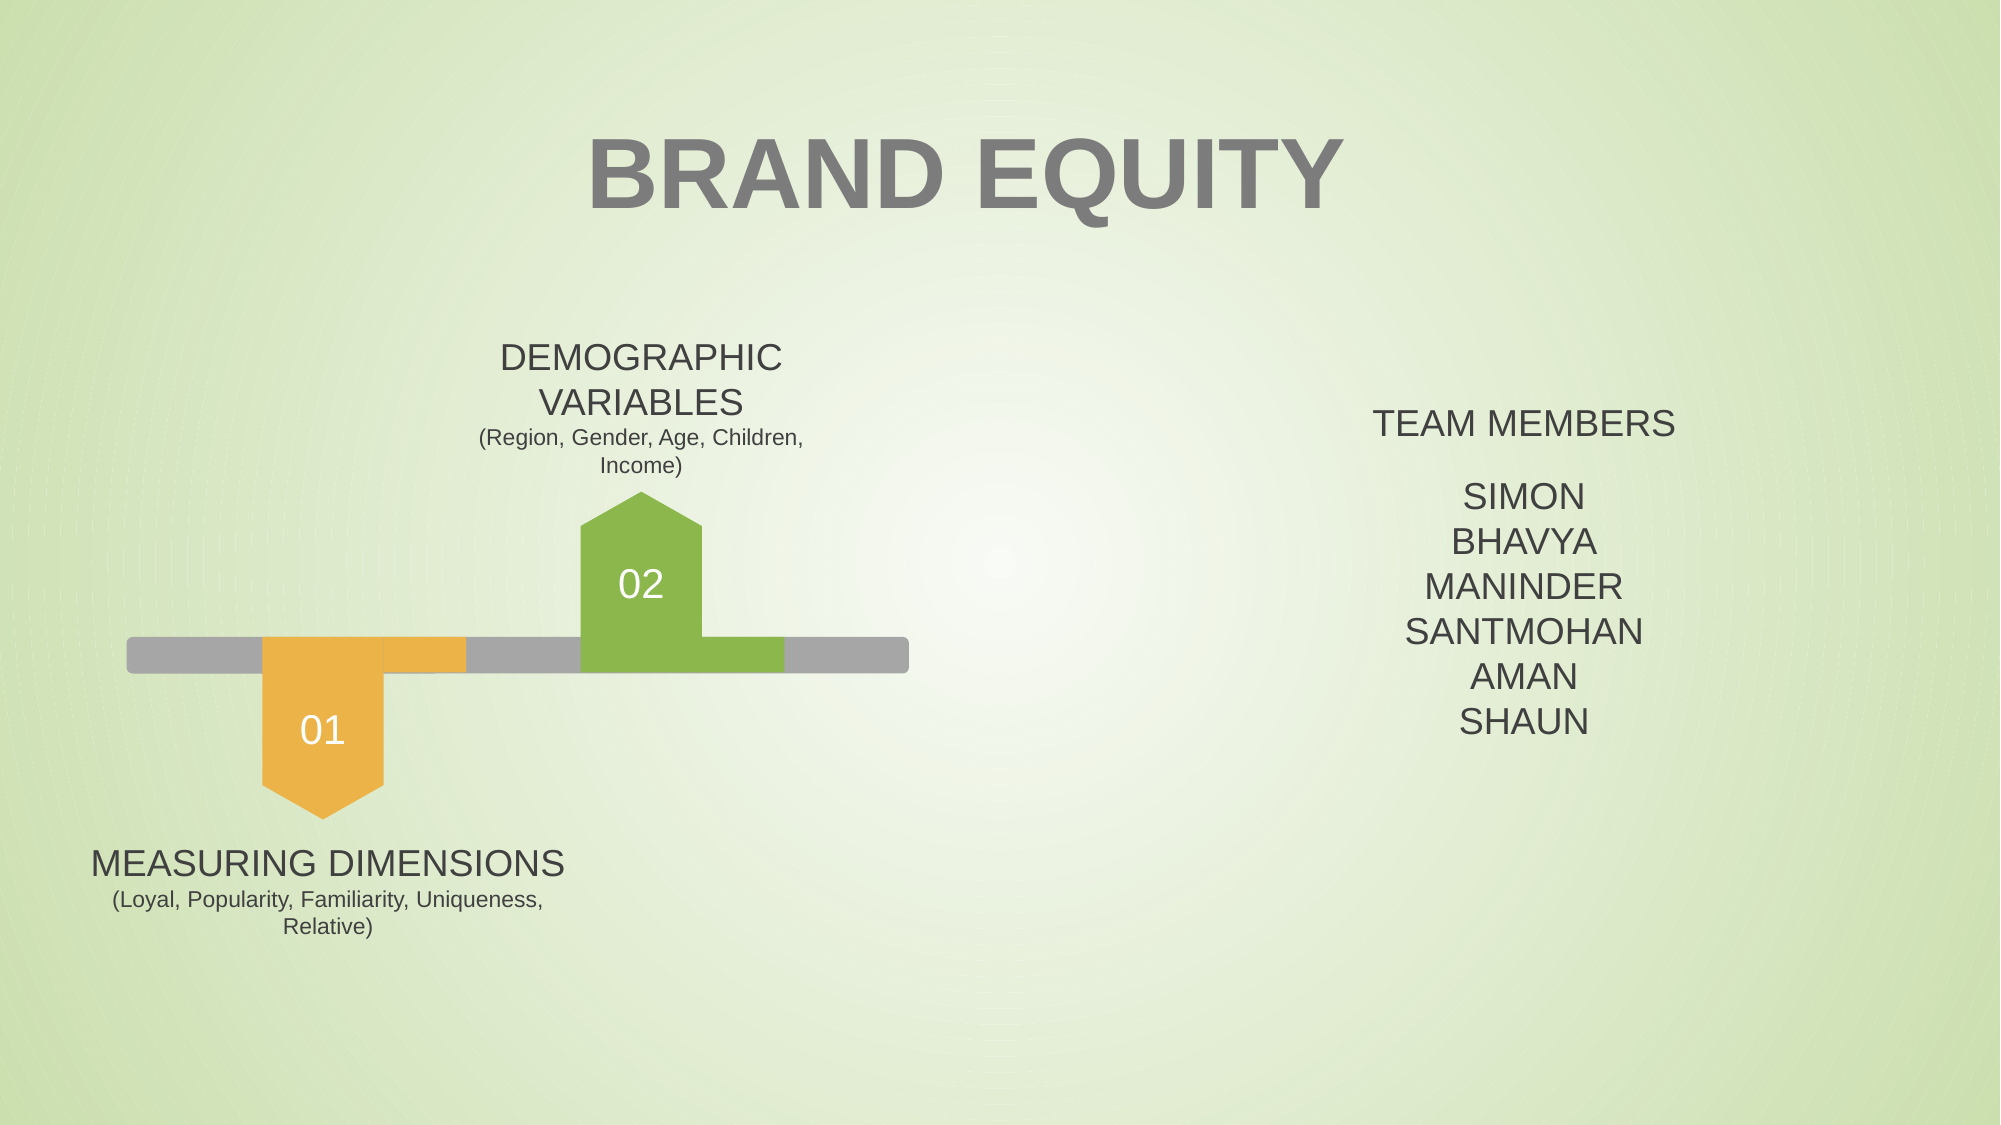

BRAND EQUITY
DEMOGRAPHIC VARIABLES
(Region, Gender, Age, Children, Income)
TEAM MEMBERS
SIMON
BHAVYA
MANINDER
SANTMOHAN
AMAN
SHAUN

02

01
MEASURING DIMENSIONS
(Loyal, Popularity, Familiarity, Uniqueness, Relative)